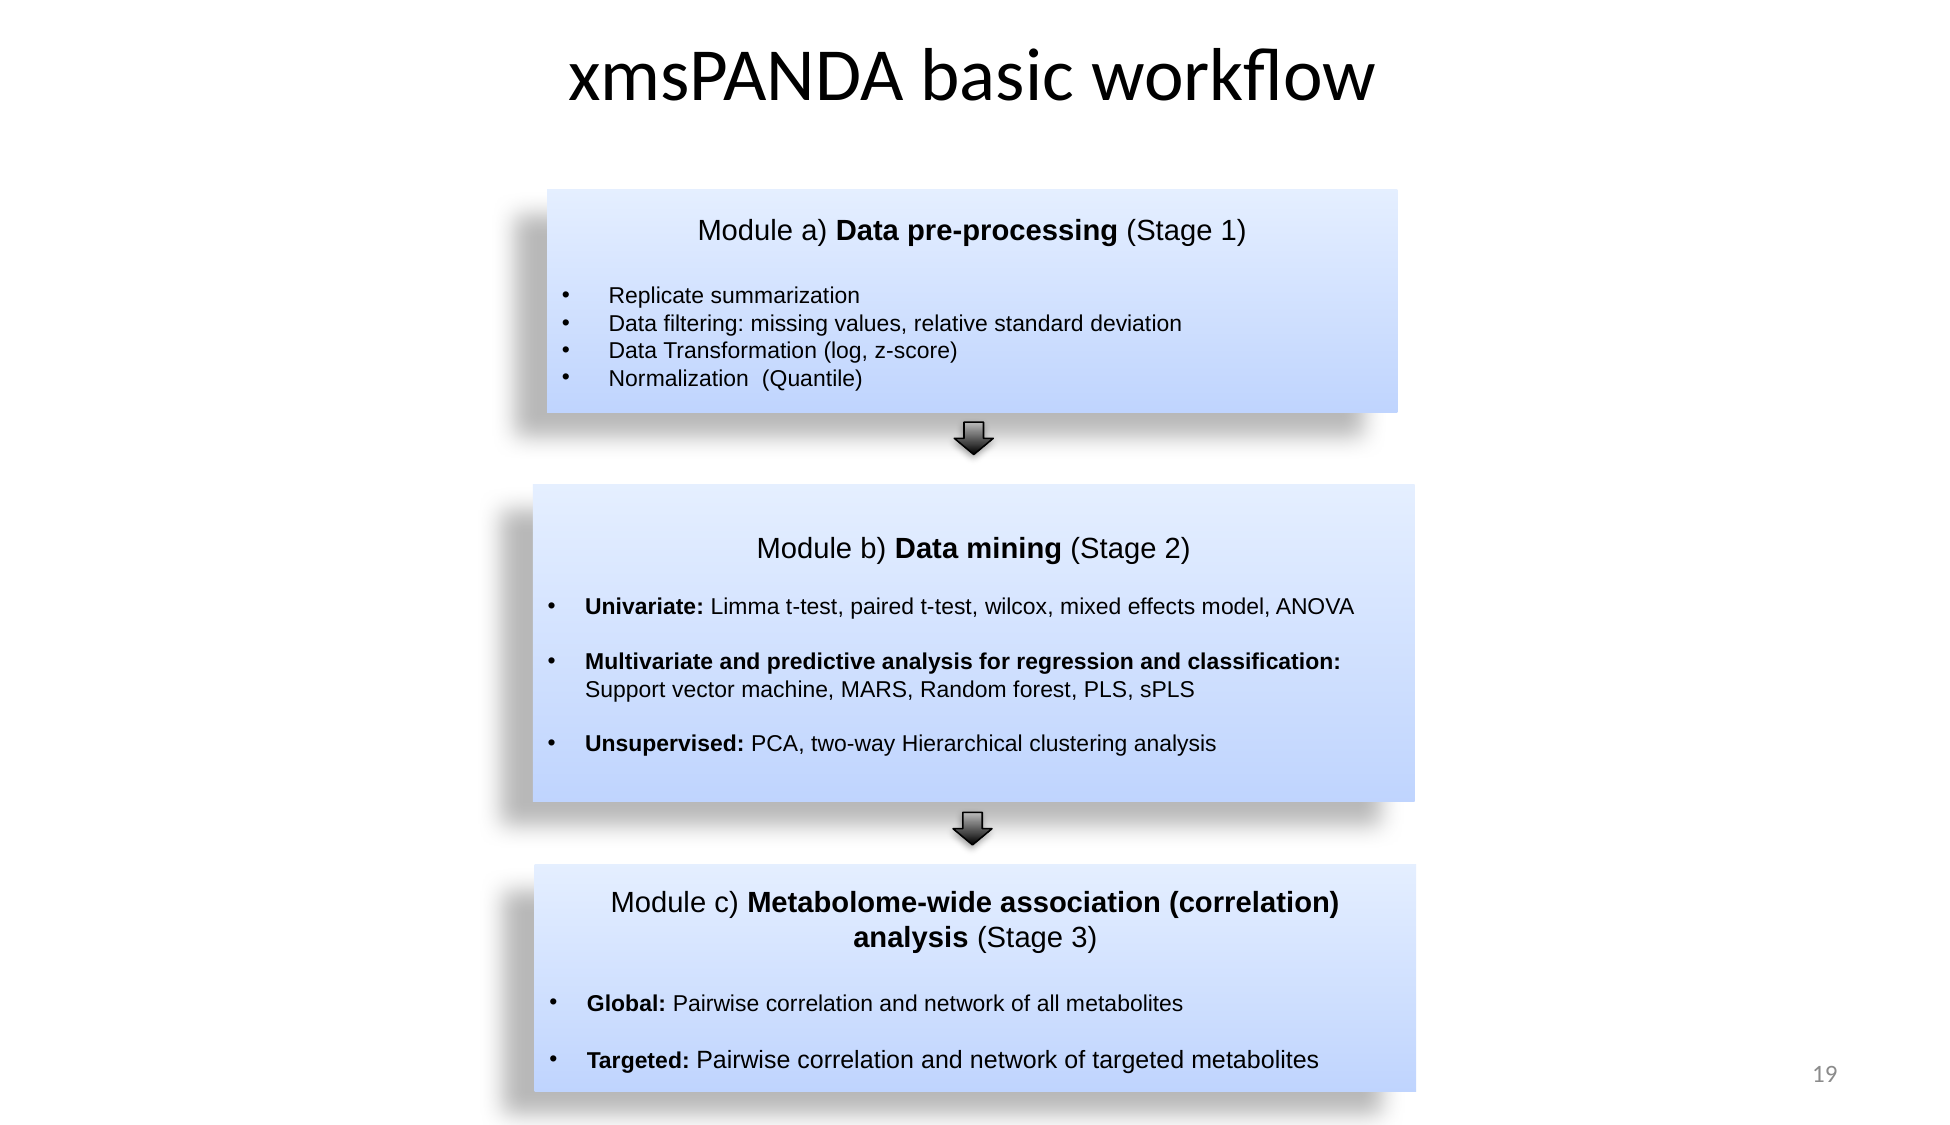

# xmsPANDA basic workflow
Module a) Data pre-processing (Stage 1)

Replicate summarization
Data filtering: missing values, relative standard deviation
Data Transformation (log, z-score)
Normalization  (Quantile)

Module b) Data mining (Stage 2)

Univariate: Limma t-test, paired t-test, wilcox, mixed effects model, ANOVA

Multivariate and predictive analysis for regression and classification:  Support vector machine, MARS, Random forest, PLS, sPLS

Unsupervised: PCA, two-way Hierarchical clustering analysis

Module c) Metabolome-wide association (correlation) analysis (Stage 3)

Global: Pairwise correlation and network of all metabolites

Targeted: Pairwise correlation and network of targeted metabolites

19